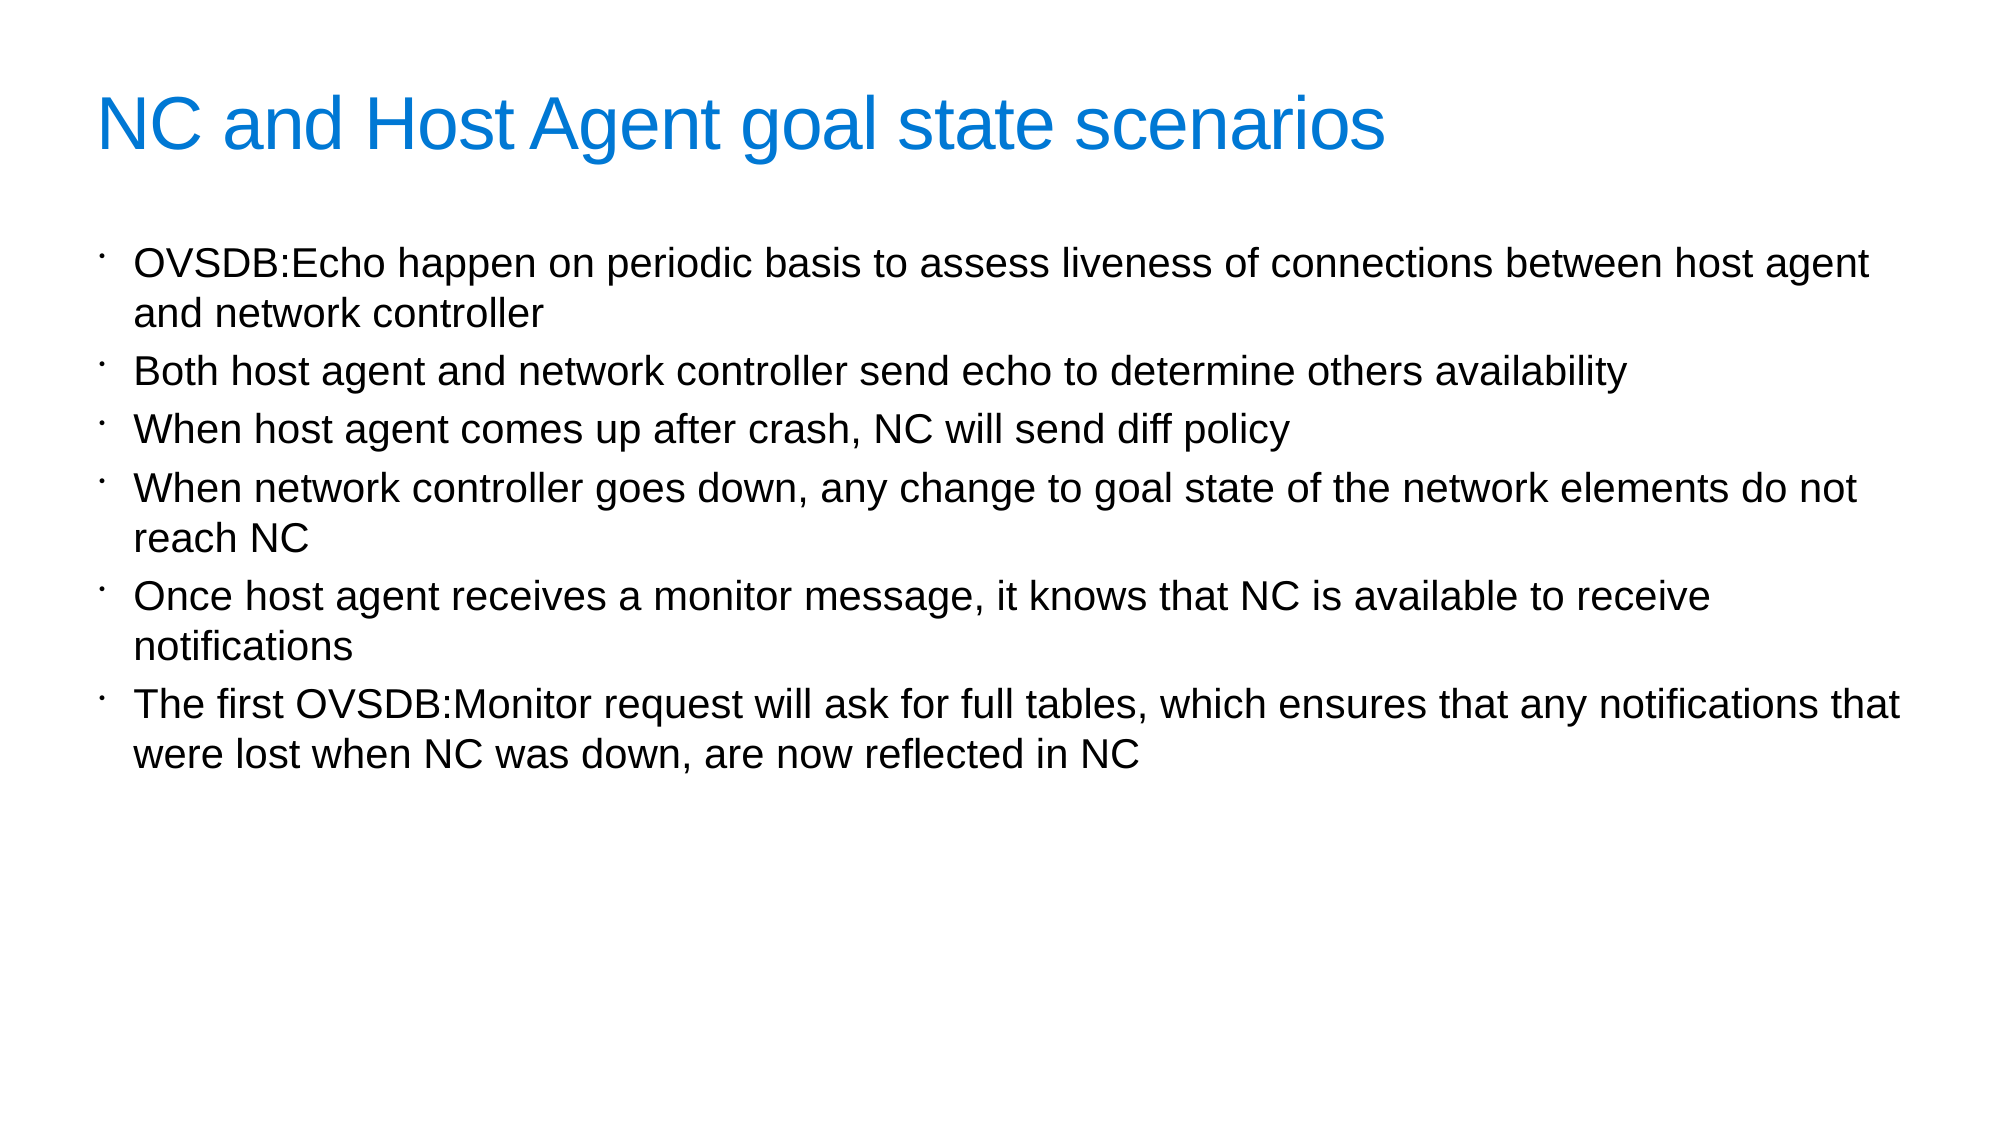

# NC and Host Agent goal state scenarios
OVSDB:Echo happen on periodic basis to assess liveness of connections between host agent and network controller
Both host agent and network controller send echo to determine others availability
When host agent comes up after crash, NC will send diff policy
When network controller goes down, any change to goal state of the network elements do not reach NC
Once host agent receives a monitor message, it knows that NC is available to receive notifications
The first OVSDB:Monitor request will ask for full tables, which ensures that any notifications that were lost when NC was down, are now reflected in NC